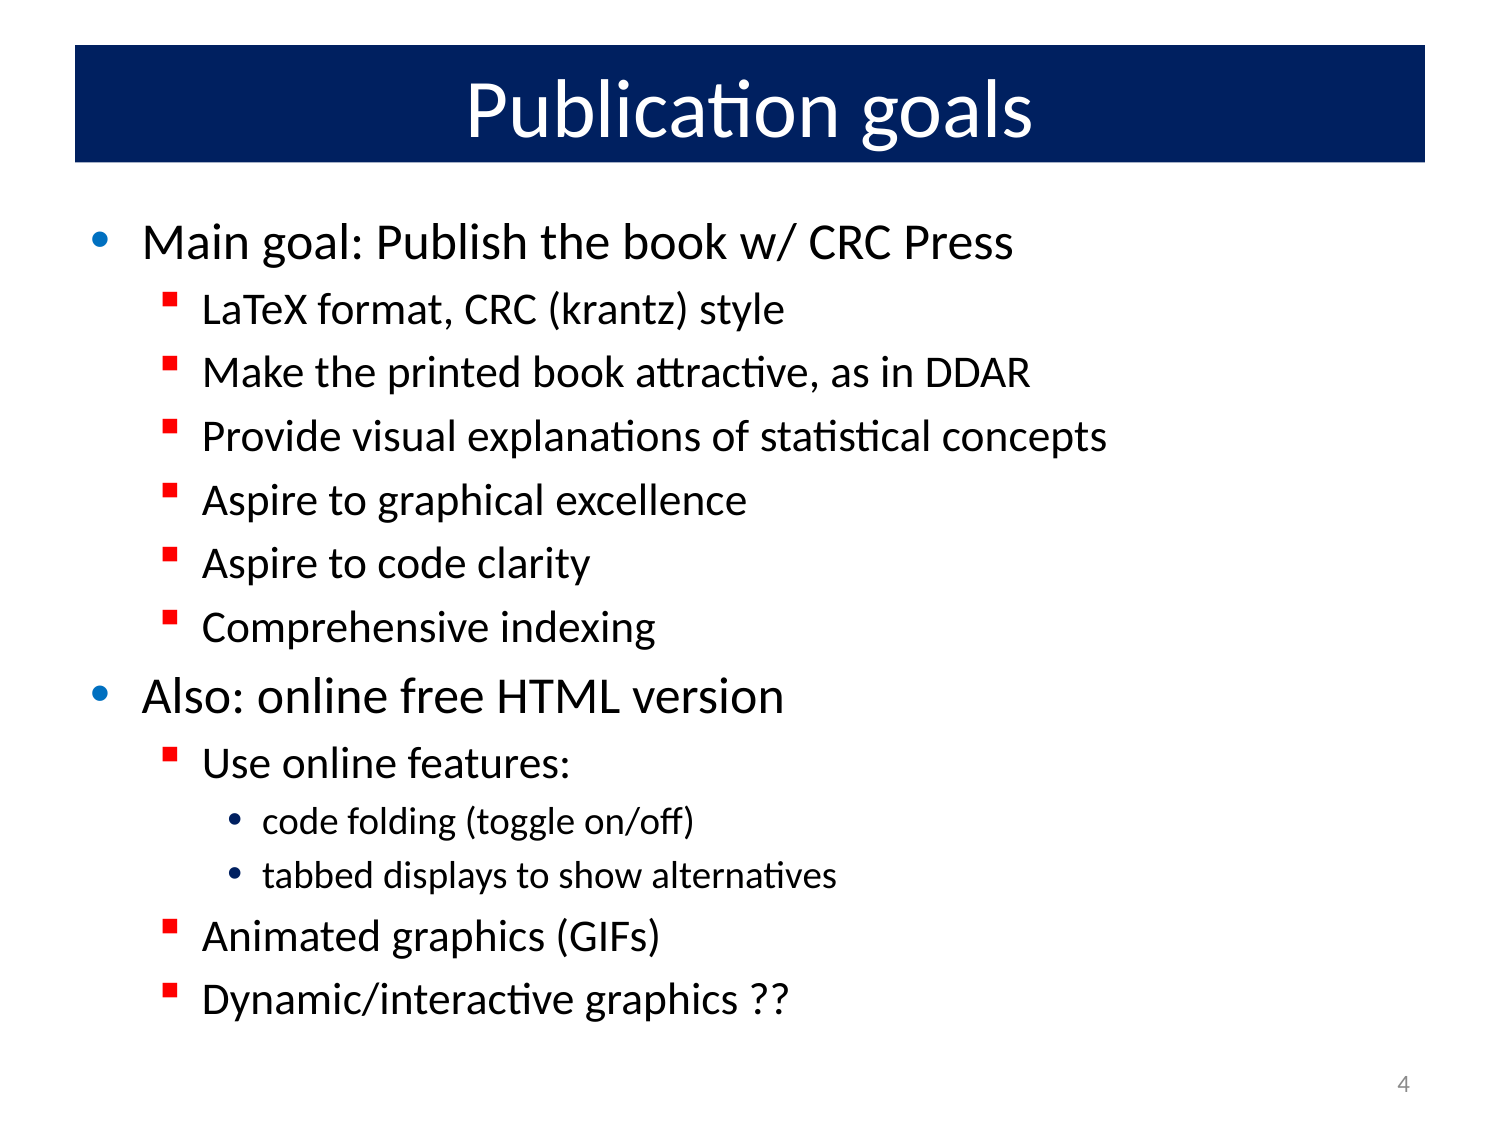

# Publication goals
Main goal: Publish the book w/ CRC Press
LaTeX format, CRC (krantz) style
Make the printed book attractive, as in DDAR
Provide visual explanations of statistical concepts
Aspire to graphical excellence
Aspire to code clarity
Comprehensive indexing
Also: online free HTML version
Use online features:
code folding (toggle on/off)
tabbed displays to show alternatives
Animated graphics (GIFs)
Dynamic/interactive graphics ??

4